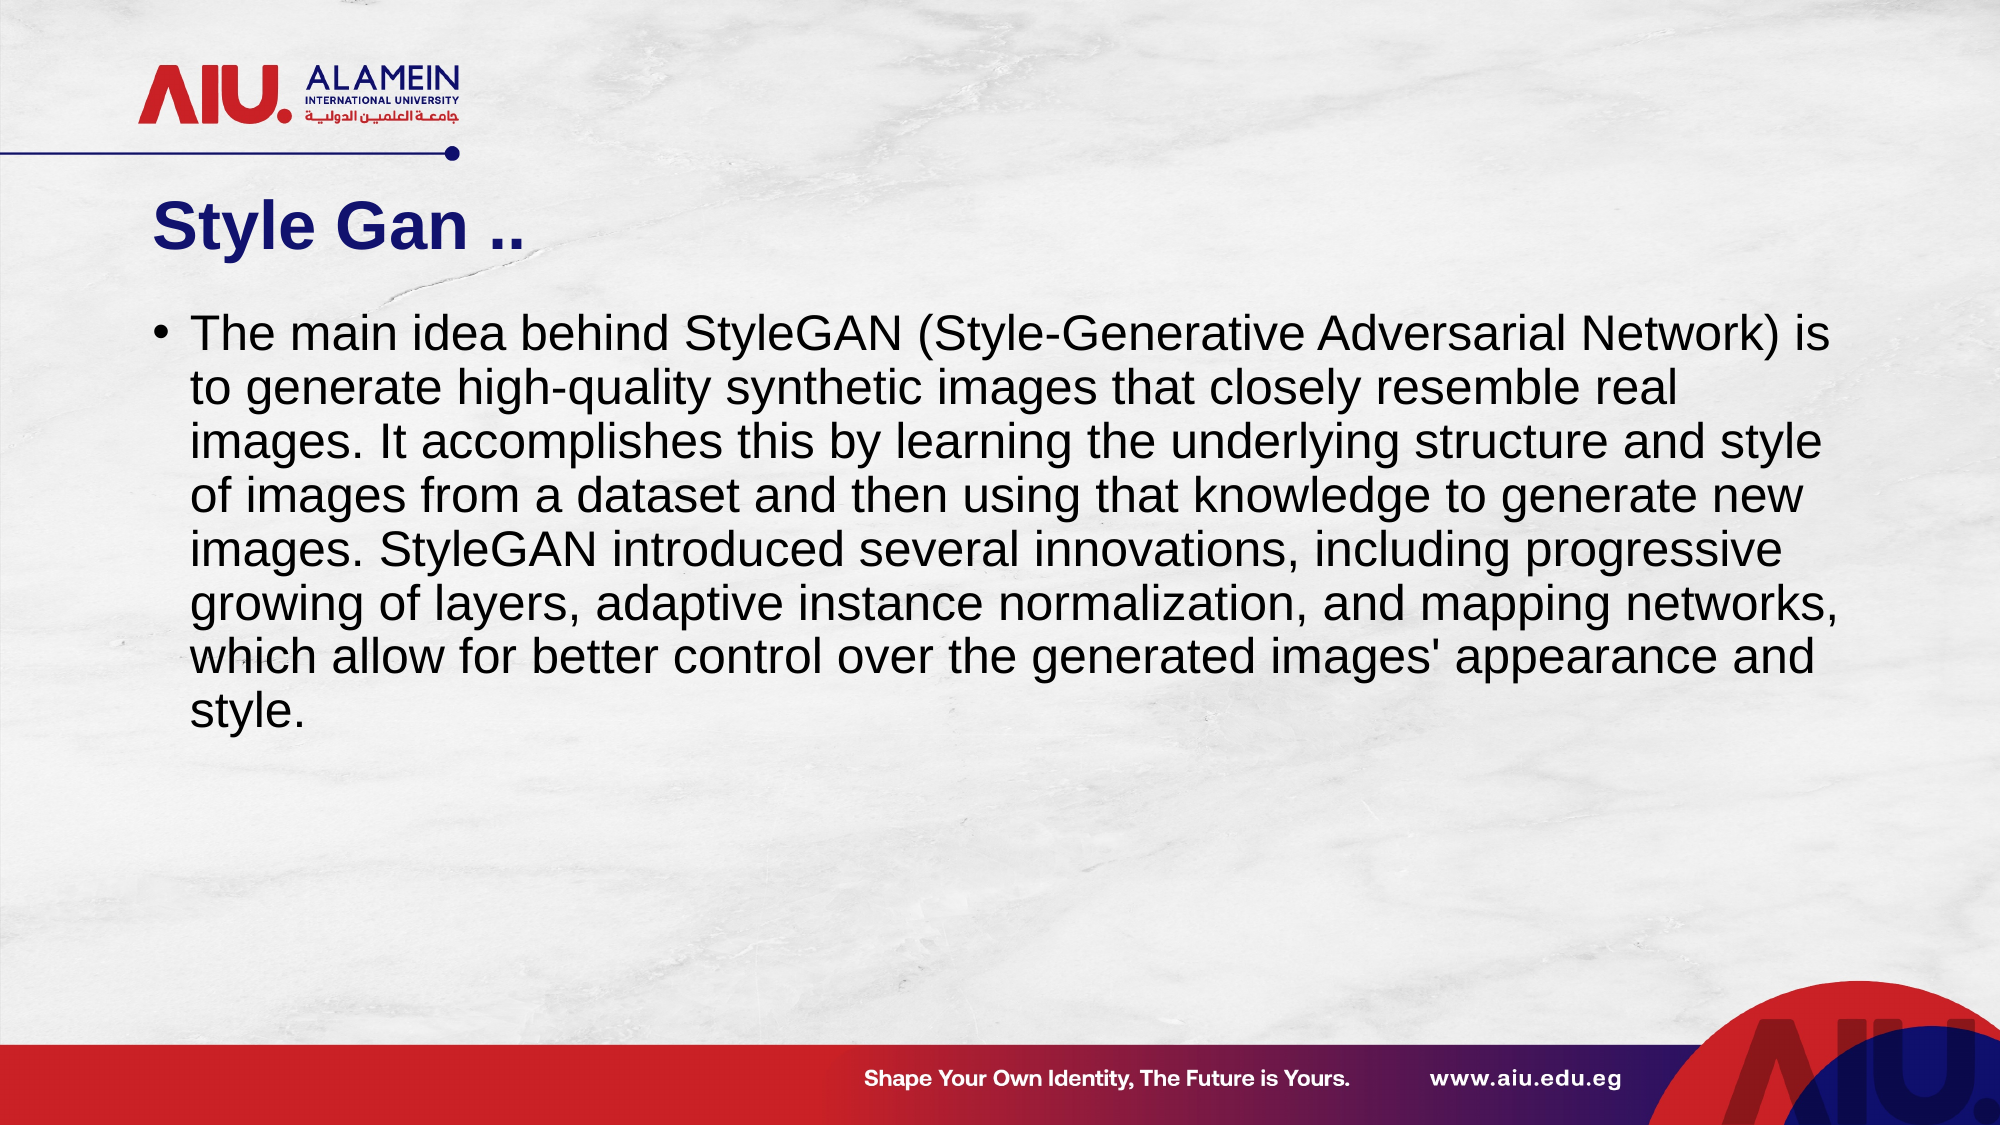

# Style Gan ..
The main idea behind StyleGAN (Style-Generative Adversarial Network) is to generate high-quality synthetic images that closely resemble real images. It accomplishes this by learning the underlying structure and style of images from a dataset and then using that knowledge to generate new images. StyleGAN introduced several innovations, including progressive growing of layers, adaptive instance normalization, and mapping networks, which allow for better control over the generated images' appearance and style.